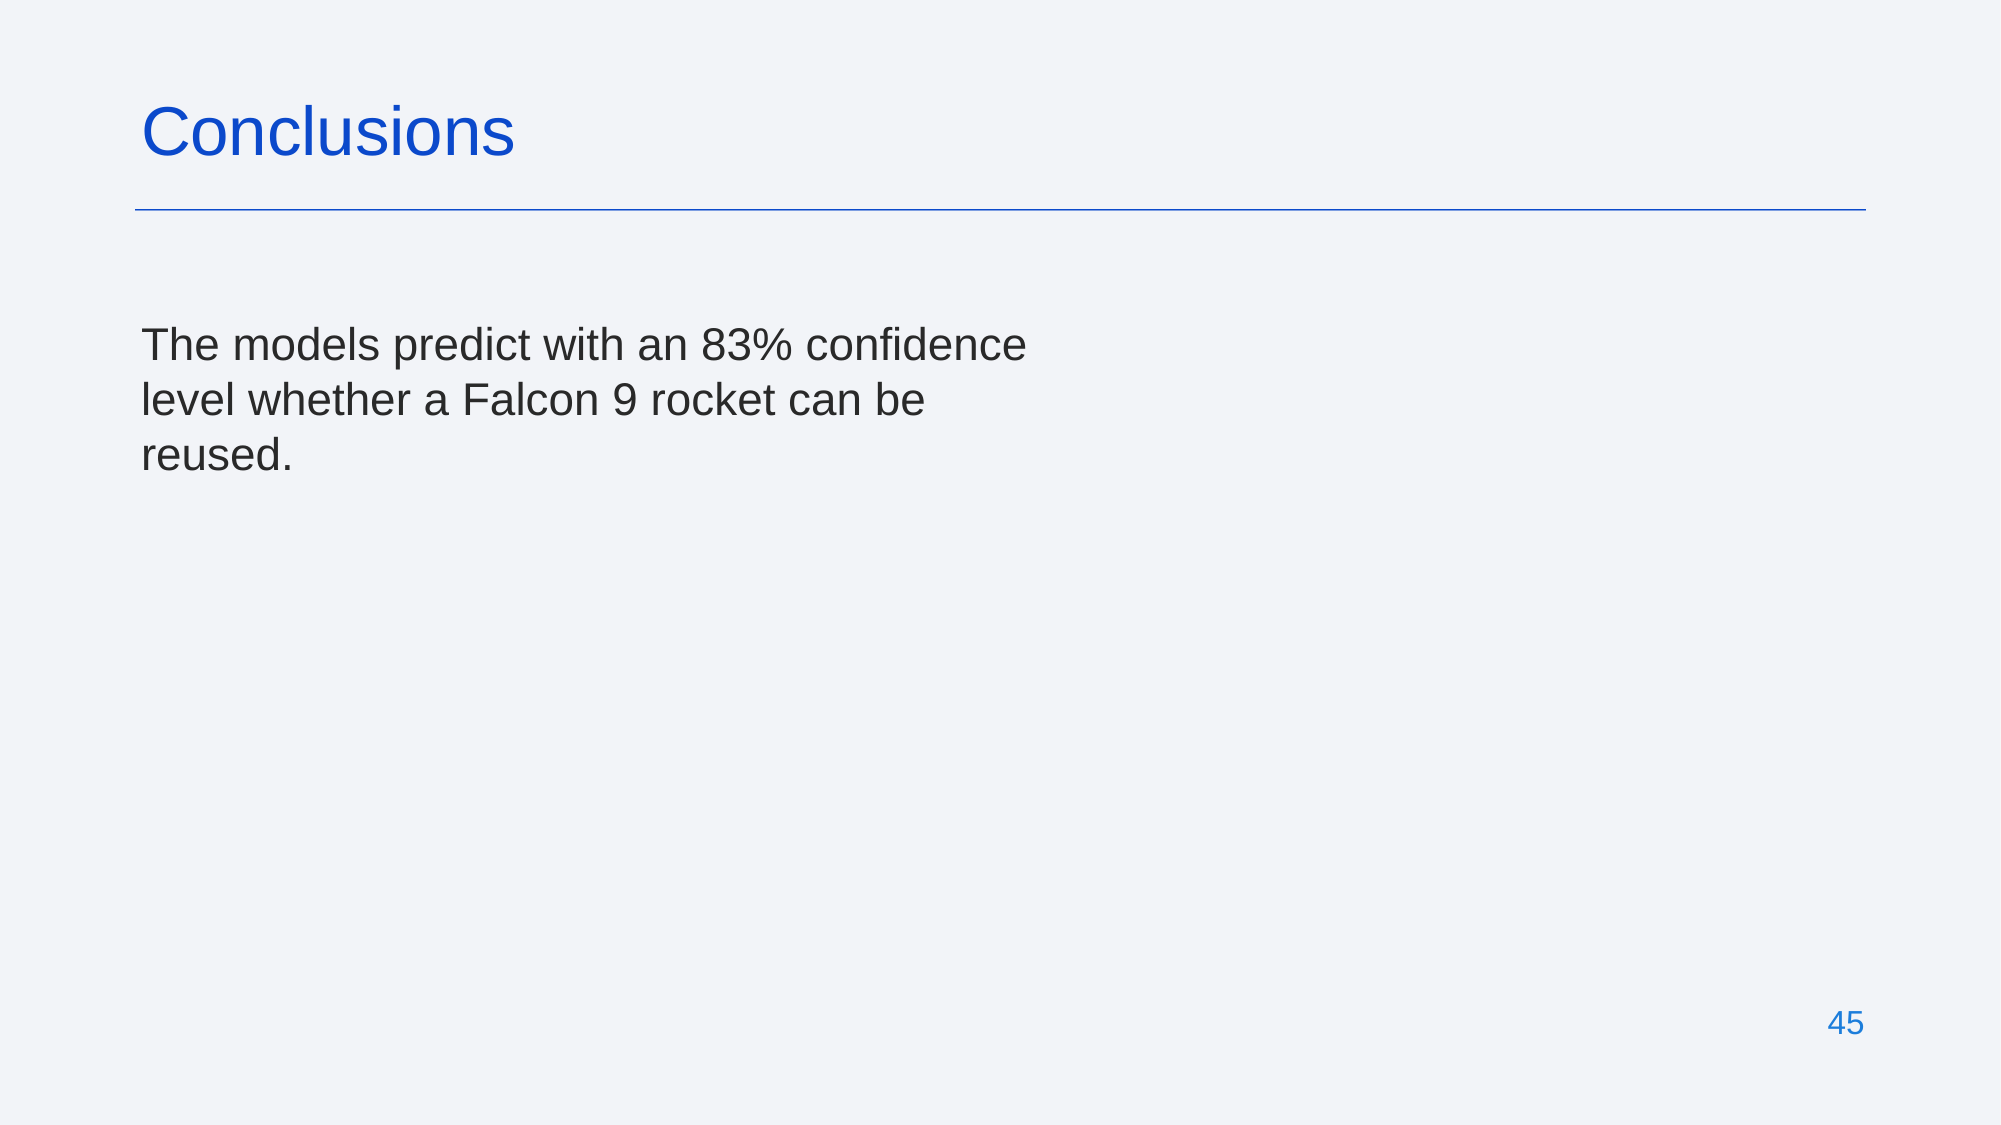

Conclusions
The models predict with an 83% confidence level whether a Falcon 9 rocket can be reused.

45